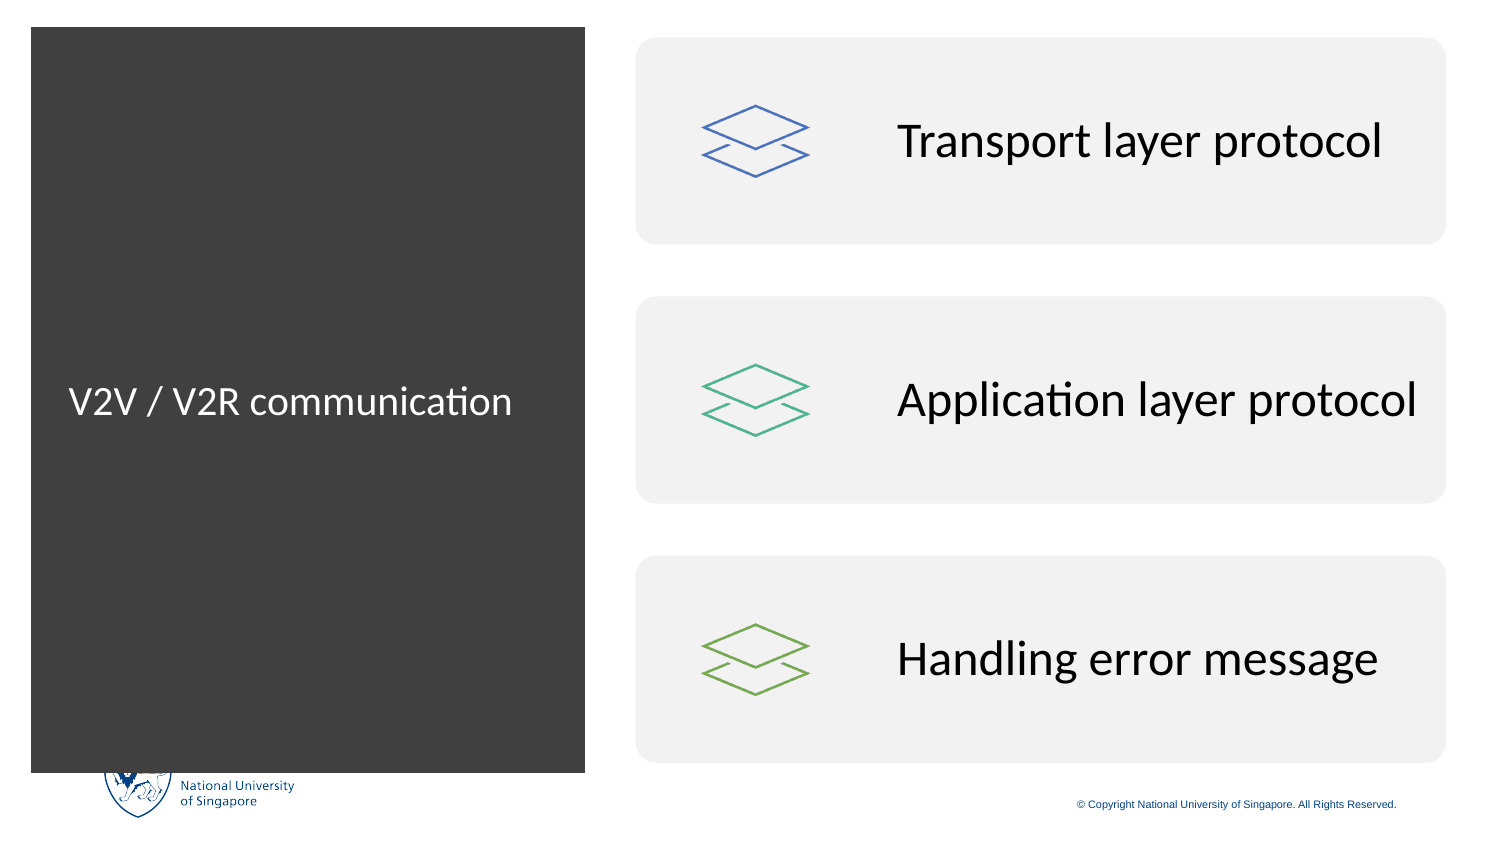

Transport layer protocol
Application layer protocol
Handling error message
# V2V / V2R communication
12